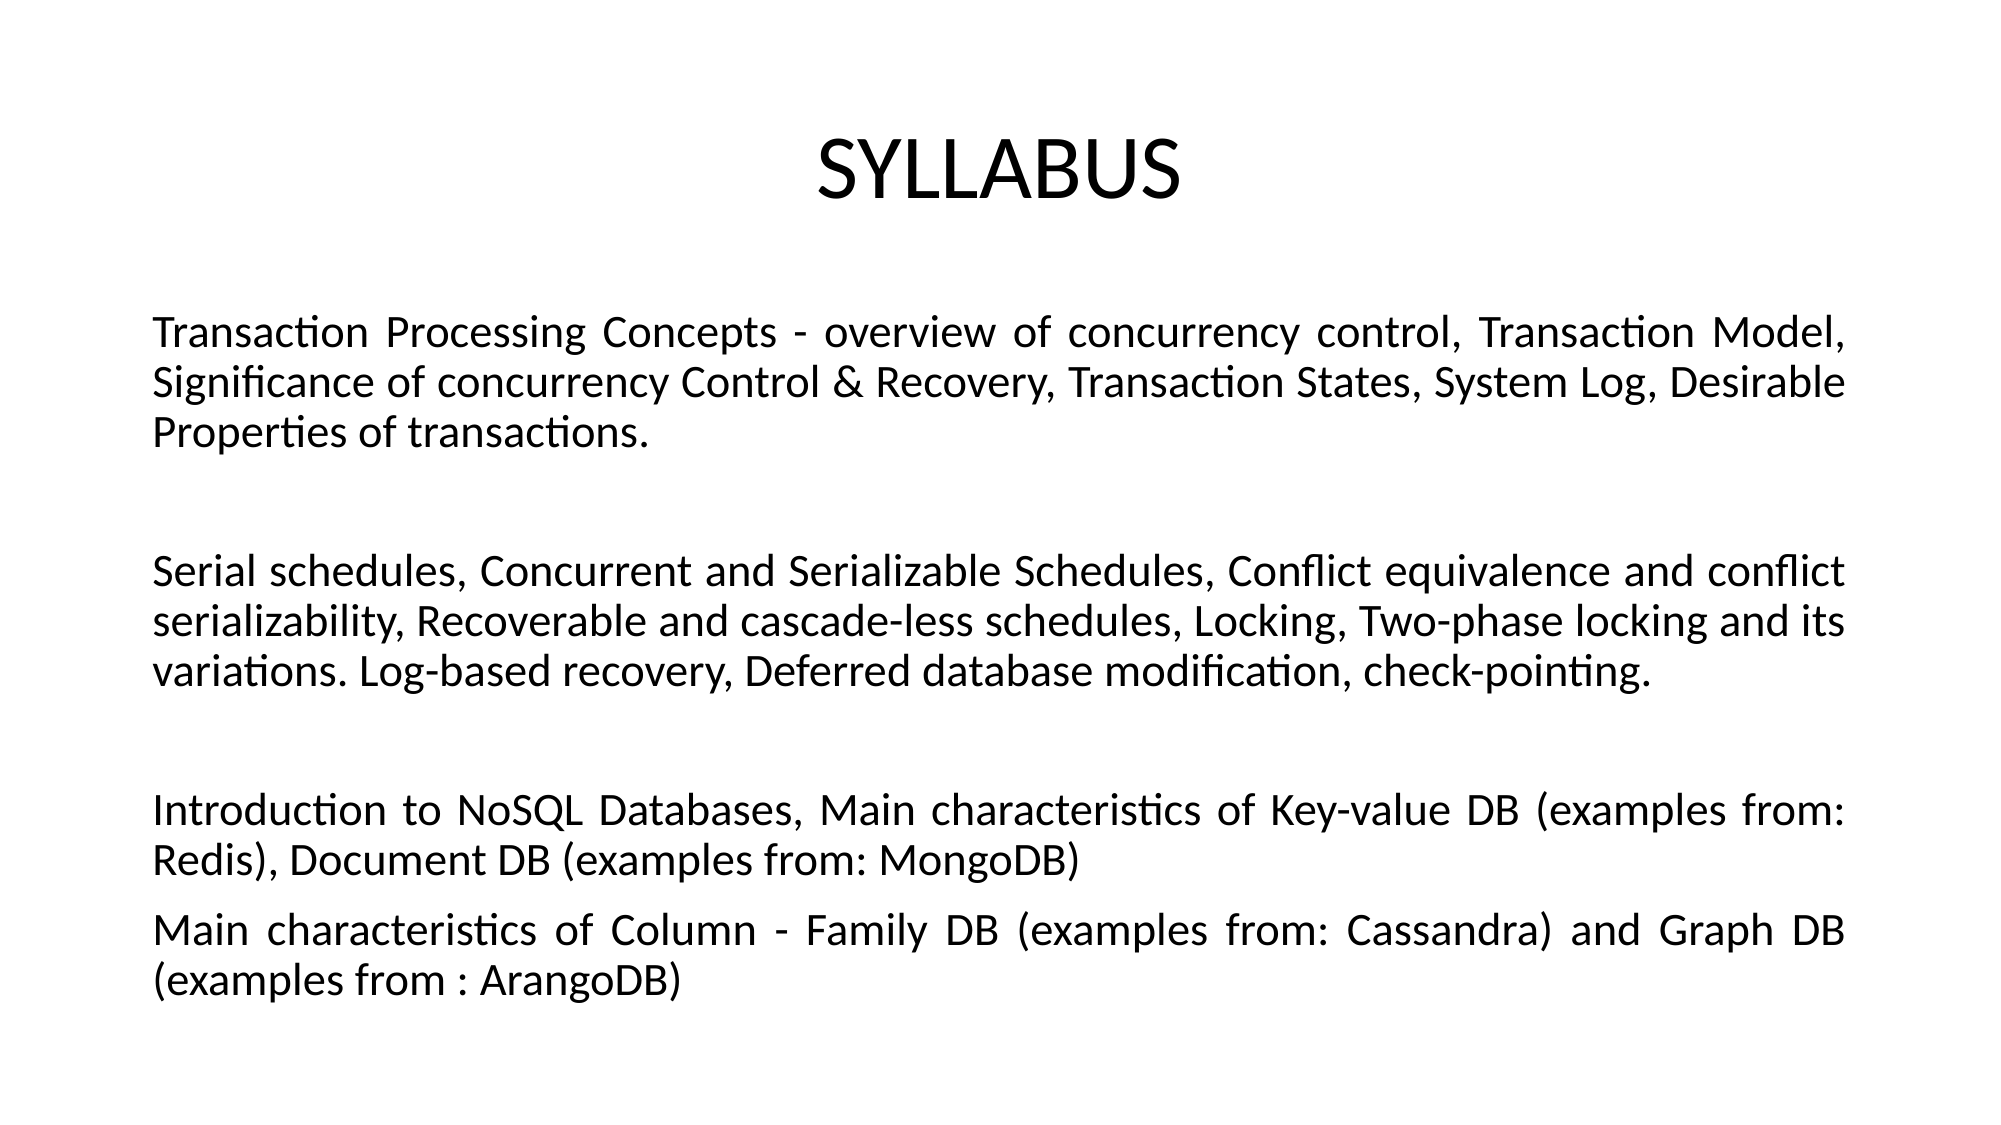

# SYLLABUS
Transaction Processing Concepts - overview of concurrency control, Transaction Model, Significance of concurrency Control & Recovery, Transaction States, System Log, Desirable Properties of transactions.

Serial schedules, Concurrent and Serializable Schedules, Conflict equivalence and conflict serializability, Recoverable and cascade-less schedules, Locking, Two-phase locking and its variations. Log-based recovery, Deferred database modification, check-pointing.

Introduction to NoSQL Databases, Main characteristics of Key-value DB (examples from: Redis), Document DB (examples from: MongoDB)
Main characteristics of Column - Family DB (examples from: Cassandra) and Graph DB (examples from : ArangoDB)